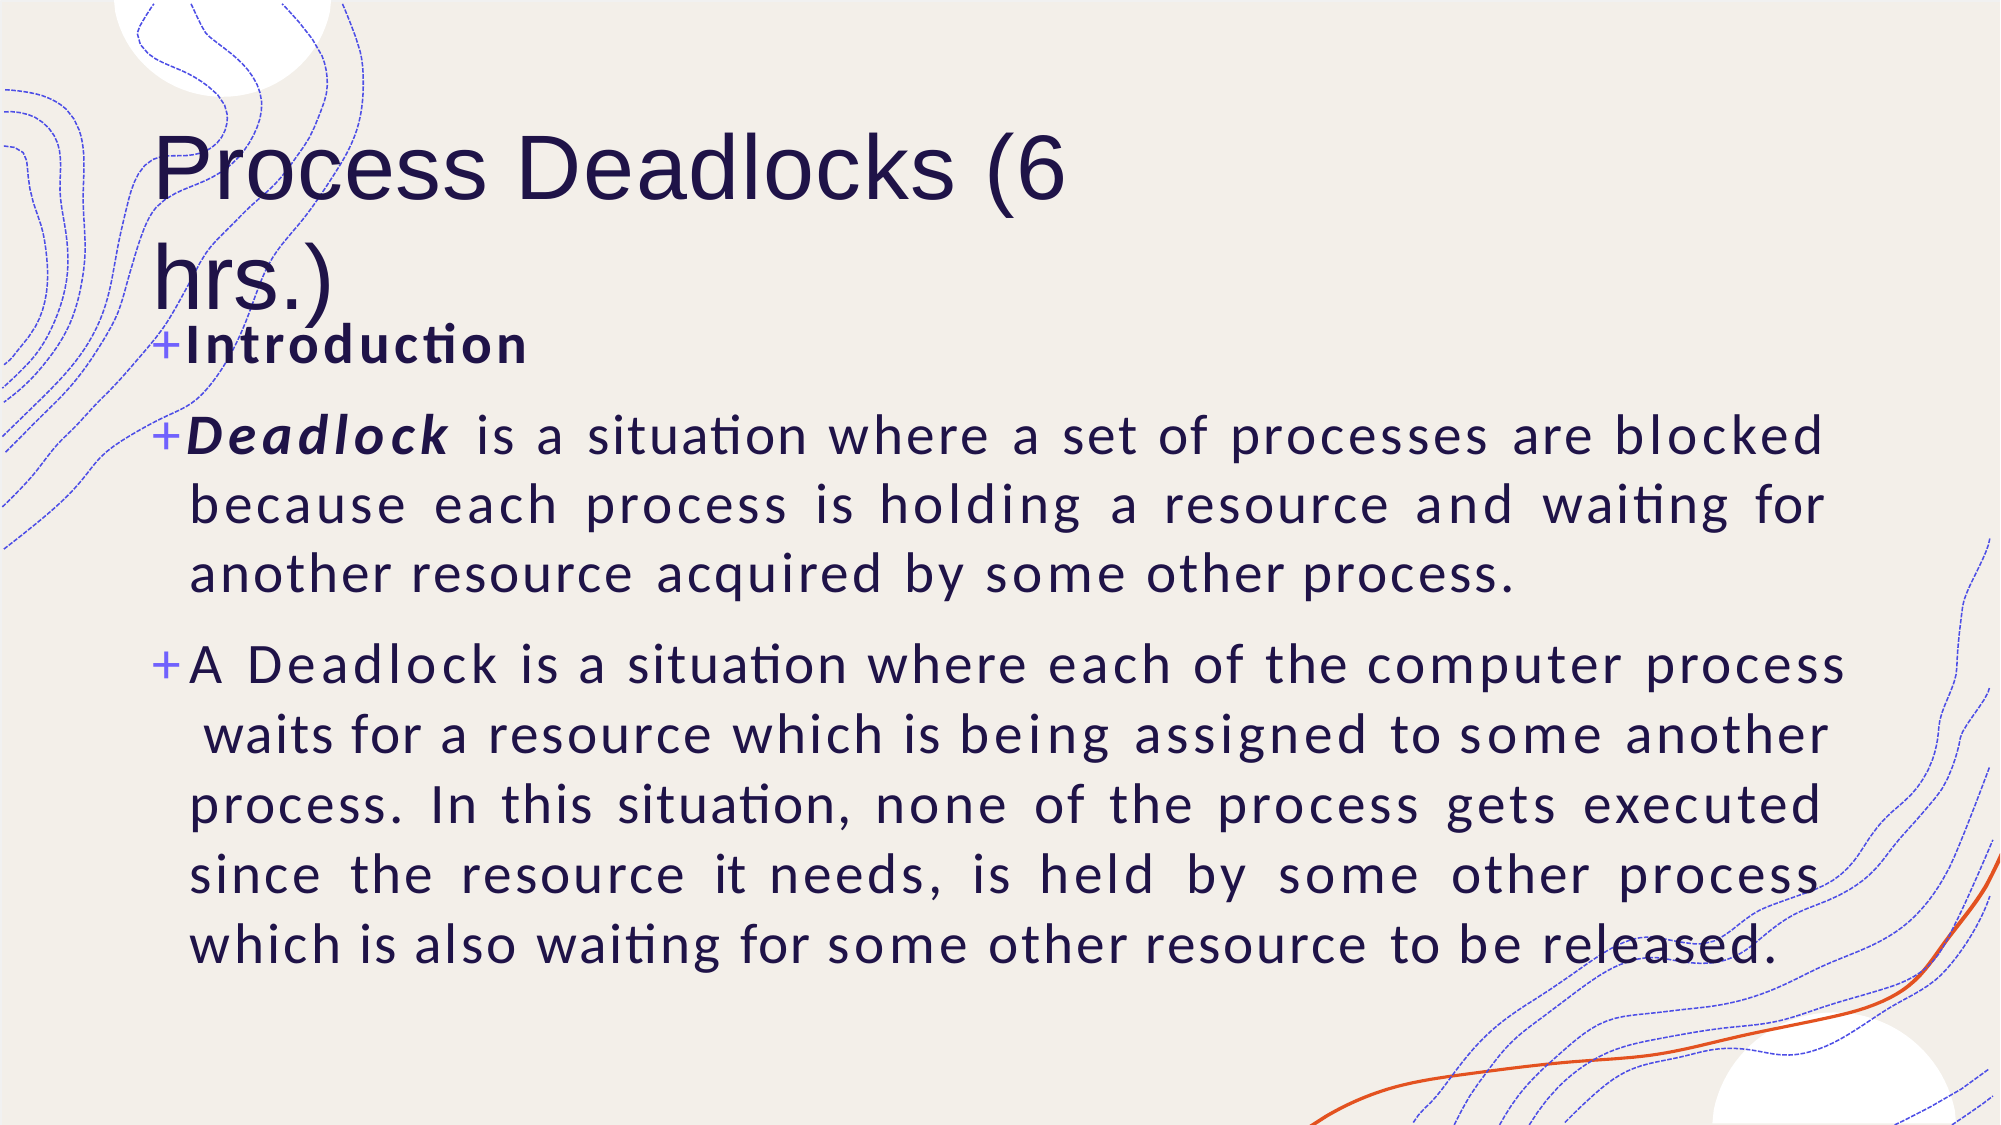

# Process Deadlocks (6 hrs.)
+Introduction
+Deadlock is a situation where a set of processes are blocked  because each process is holding a resource and waiting for  another resource acquired by some other process.
+A Deadlock is a situation where each of the computer process  waits for a resource which is being assigned to some another  process. In this situation, none of the process gets executed  since the resource it needs, is held by some other process  which is also waiting for some other resource to be released.